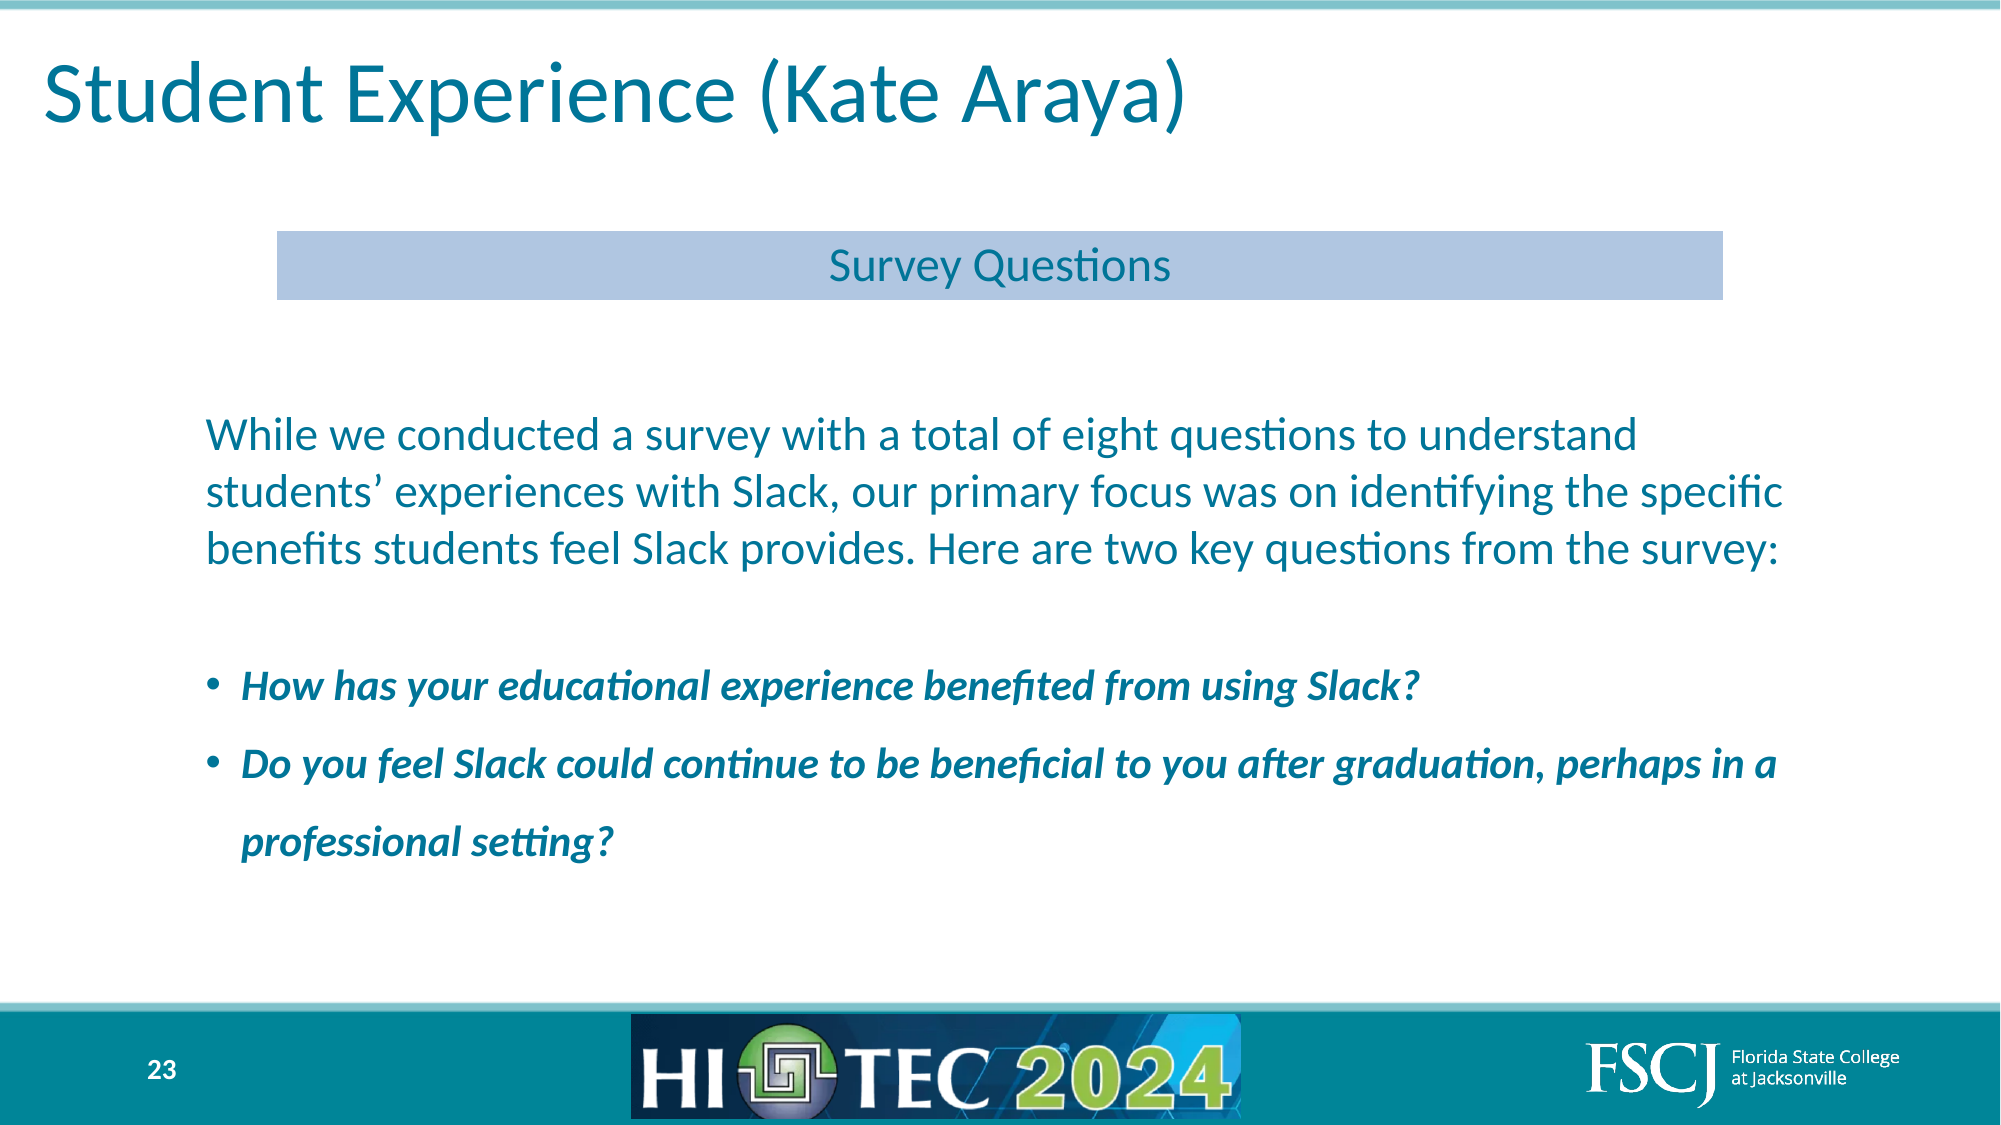

# Student Experience (Kate Araya)

Survey Questions
While we conducted a survey with a total of eight questions to understand students’ experiences with Slack, our primary focus was on identifying the specific benefits students feel Slack provides. Here are two key questions from the survey:

How has your educational experience benefited from using Slack?
Do you feel Slack could continue to be beneficial to you after graduation, perhaps in a professional setting?